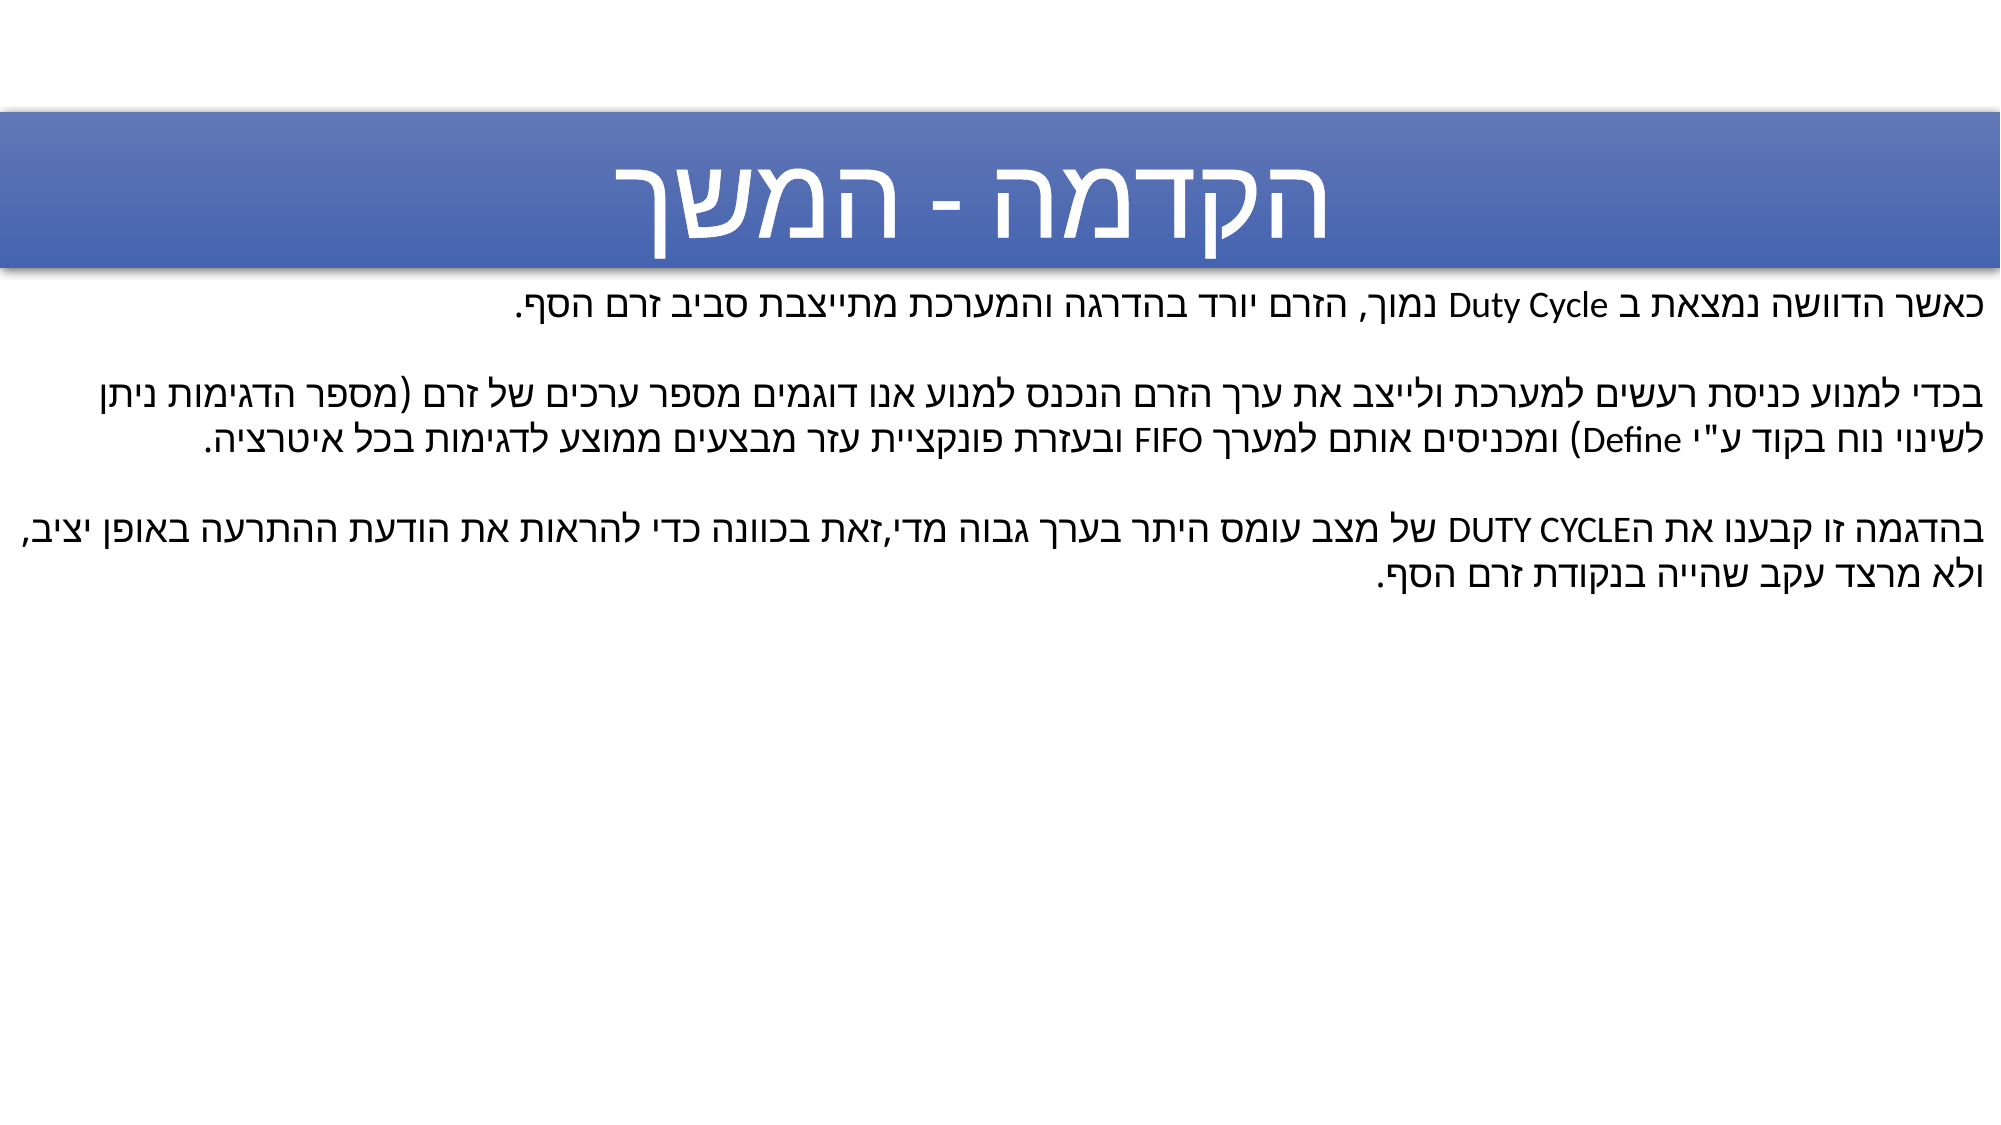

הקדמה - המשך
כאשר הדוושה נמצאת ב Duty Cycle נמוך, הזרם יורד בהדרגה והמערכת מתייצבת סביב זרם הסף.

בכדי למנוע כניסת רעשים למערכת ולייצב את ערך הזרם הנכנס למנוע אנו דוגמים מספר ערכים של זרם (מספר הדגימות ניתן לשינוי נוח בקוד ע"י Define) ומכניסים אותם למערך FIFO ובעזרת פונקציית עזר מבצעים ממוצע לדגימות בכל איטרציה.

בהדגמה זו קבענו את הDUTY CYCLE של מצב עומס היתר בערך גבוה מדי,זאת בכוונה כדי להראות את הודעת ההתרעה באופן יציב, ולא מרצד עקב שהייה בנקודת זרם הסף.